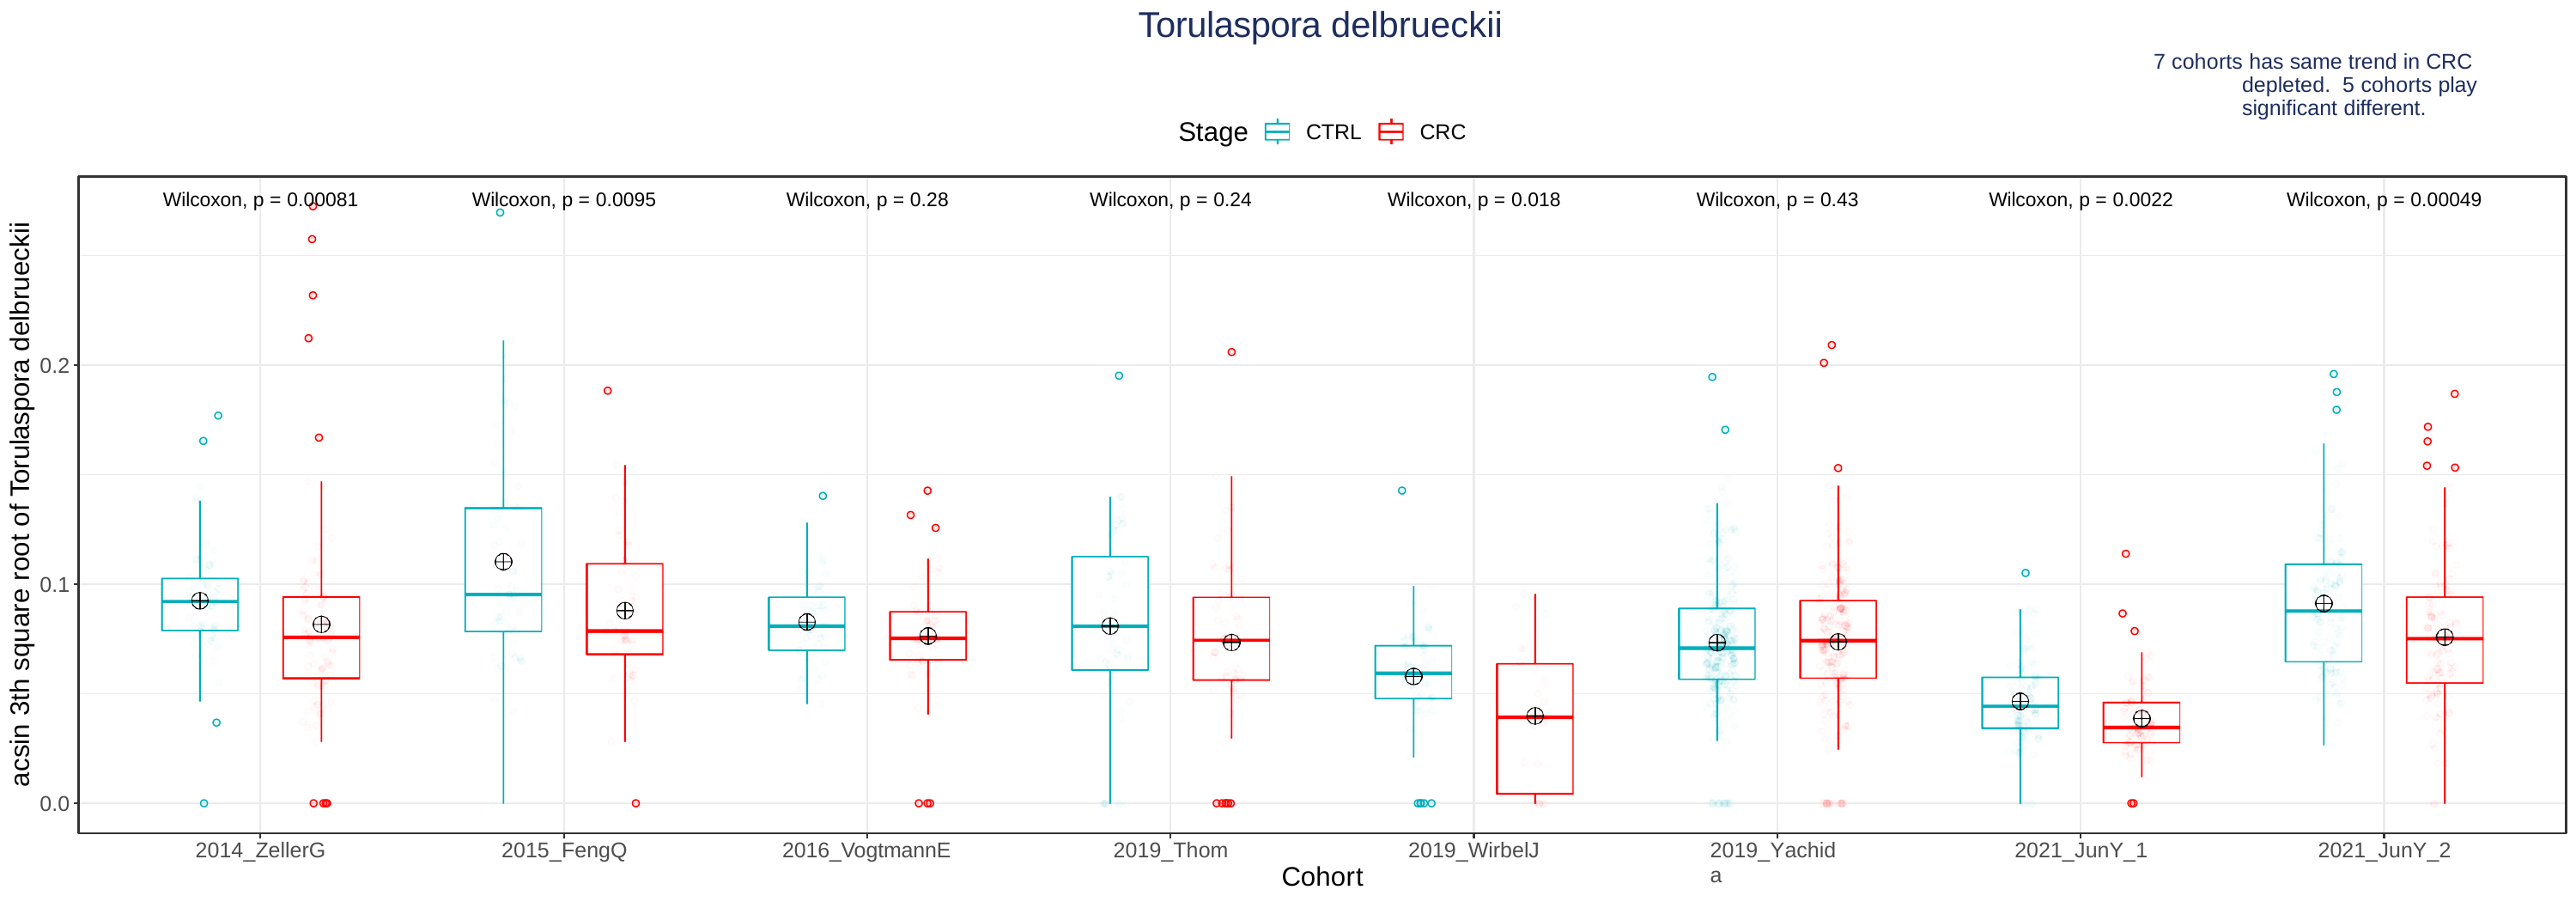

# Torulaspora delbrueckii
7 cohorts has same trend in CRC depleted.  5 cohorts play significant different.
Stage
CTRL
CRC

Wilcoxon, p = 0.00081
Wilcoxon, p = 0.0095
Wilcoxon, p = 0.28
Wilcoxon, p = 0.24
Wilcoxon, p = 0.018
Wilcoxon, p = 0.43
Wilcoxon, p = 0.0022
Wilcoxon, p = 0.00049

acsin 3th square root of Torulaspora delbrueckii

0.2

0.1

0.0

2014_ZellerG
2015_FengQ
2016_VogtmannE
2019_Thom
2019_WirbelJ
2019_Yachida
2021_JunY_1
2021_JunY_2
Cohort